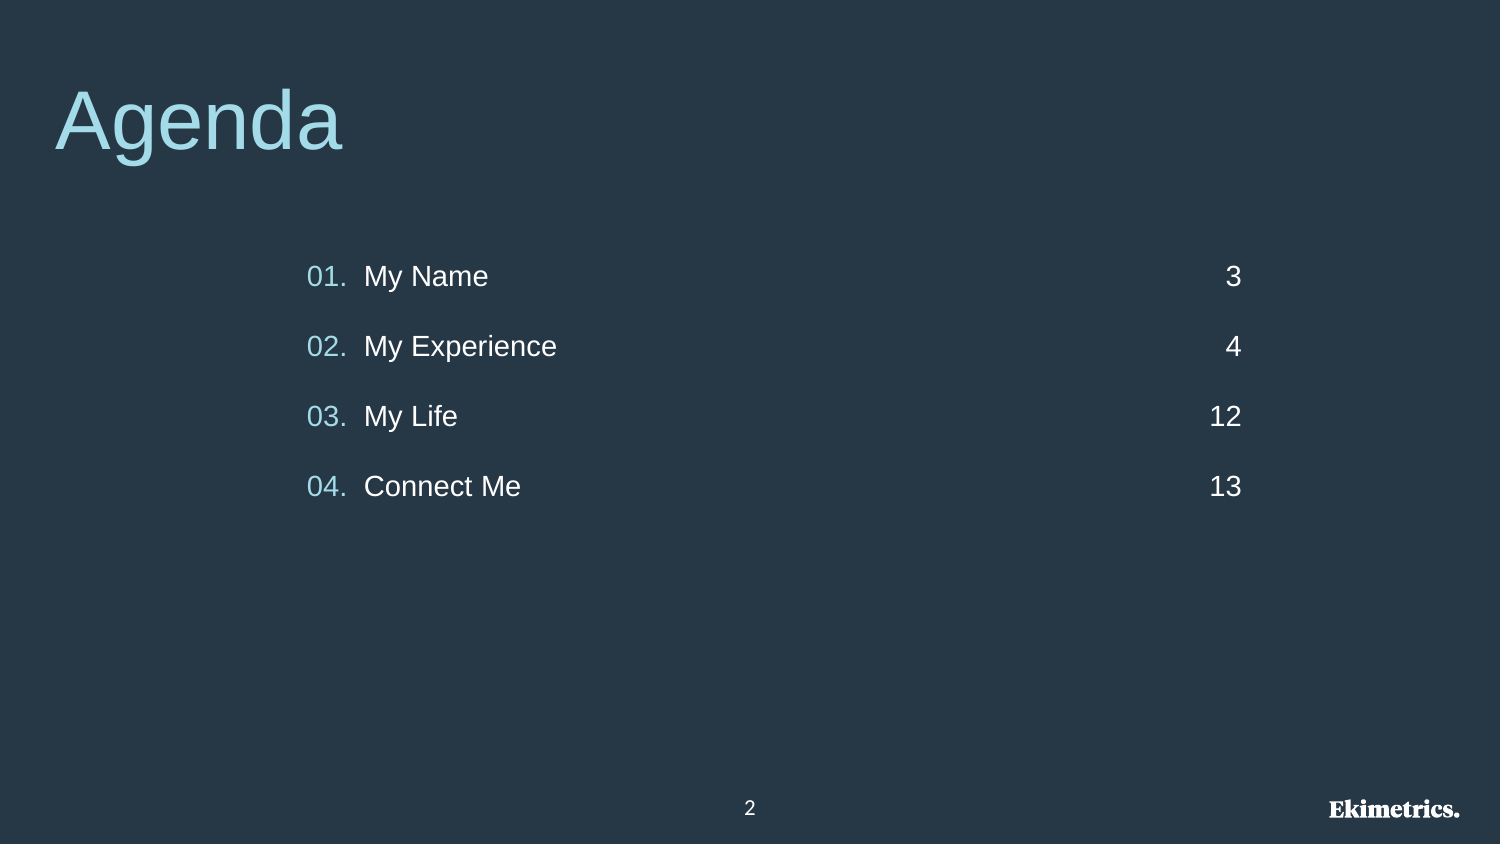

01.  My Name

02.  My Experience

03.  My Life

04.  Connect Me

3

4

12

13

2